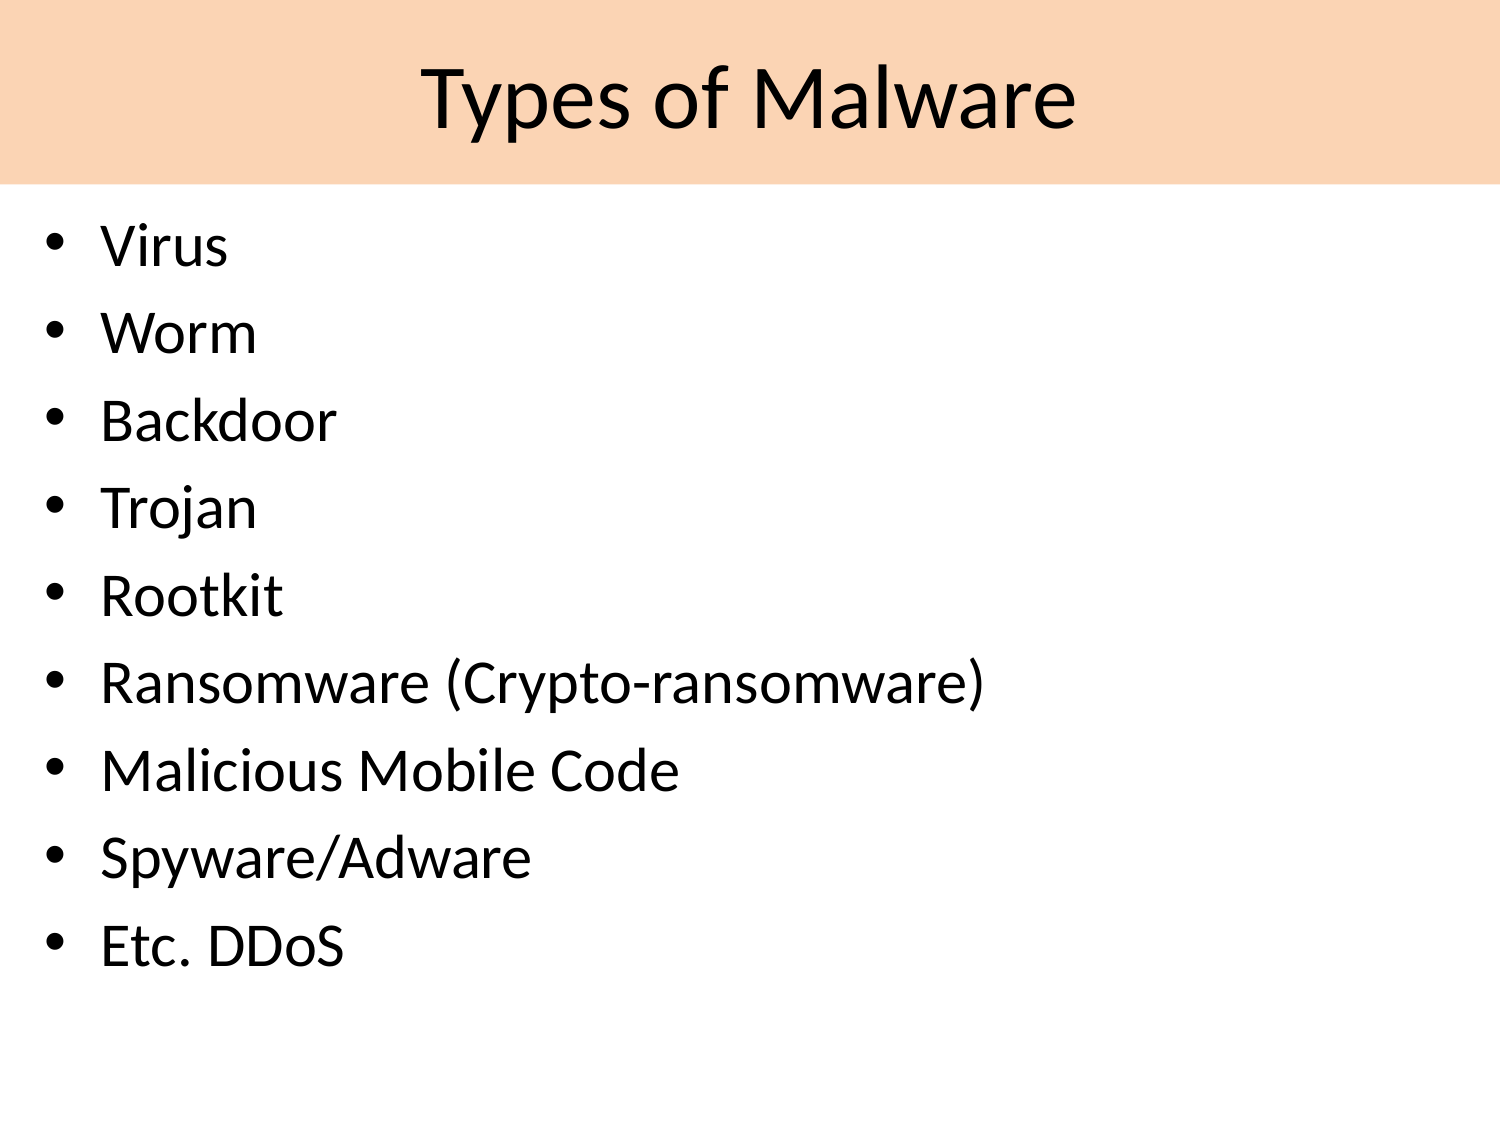

# Types of Malware
Virus
Worm
Backdoor
Trojan
Rootkit
Ransomware (Crypto-ransomware)
Malicious Mobile Code
Spyware/Adware
Etc. DDoS